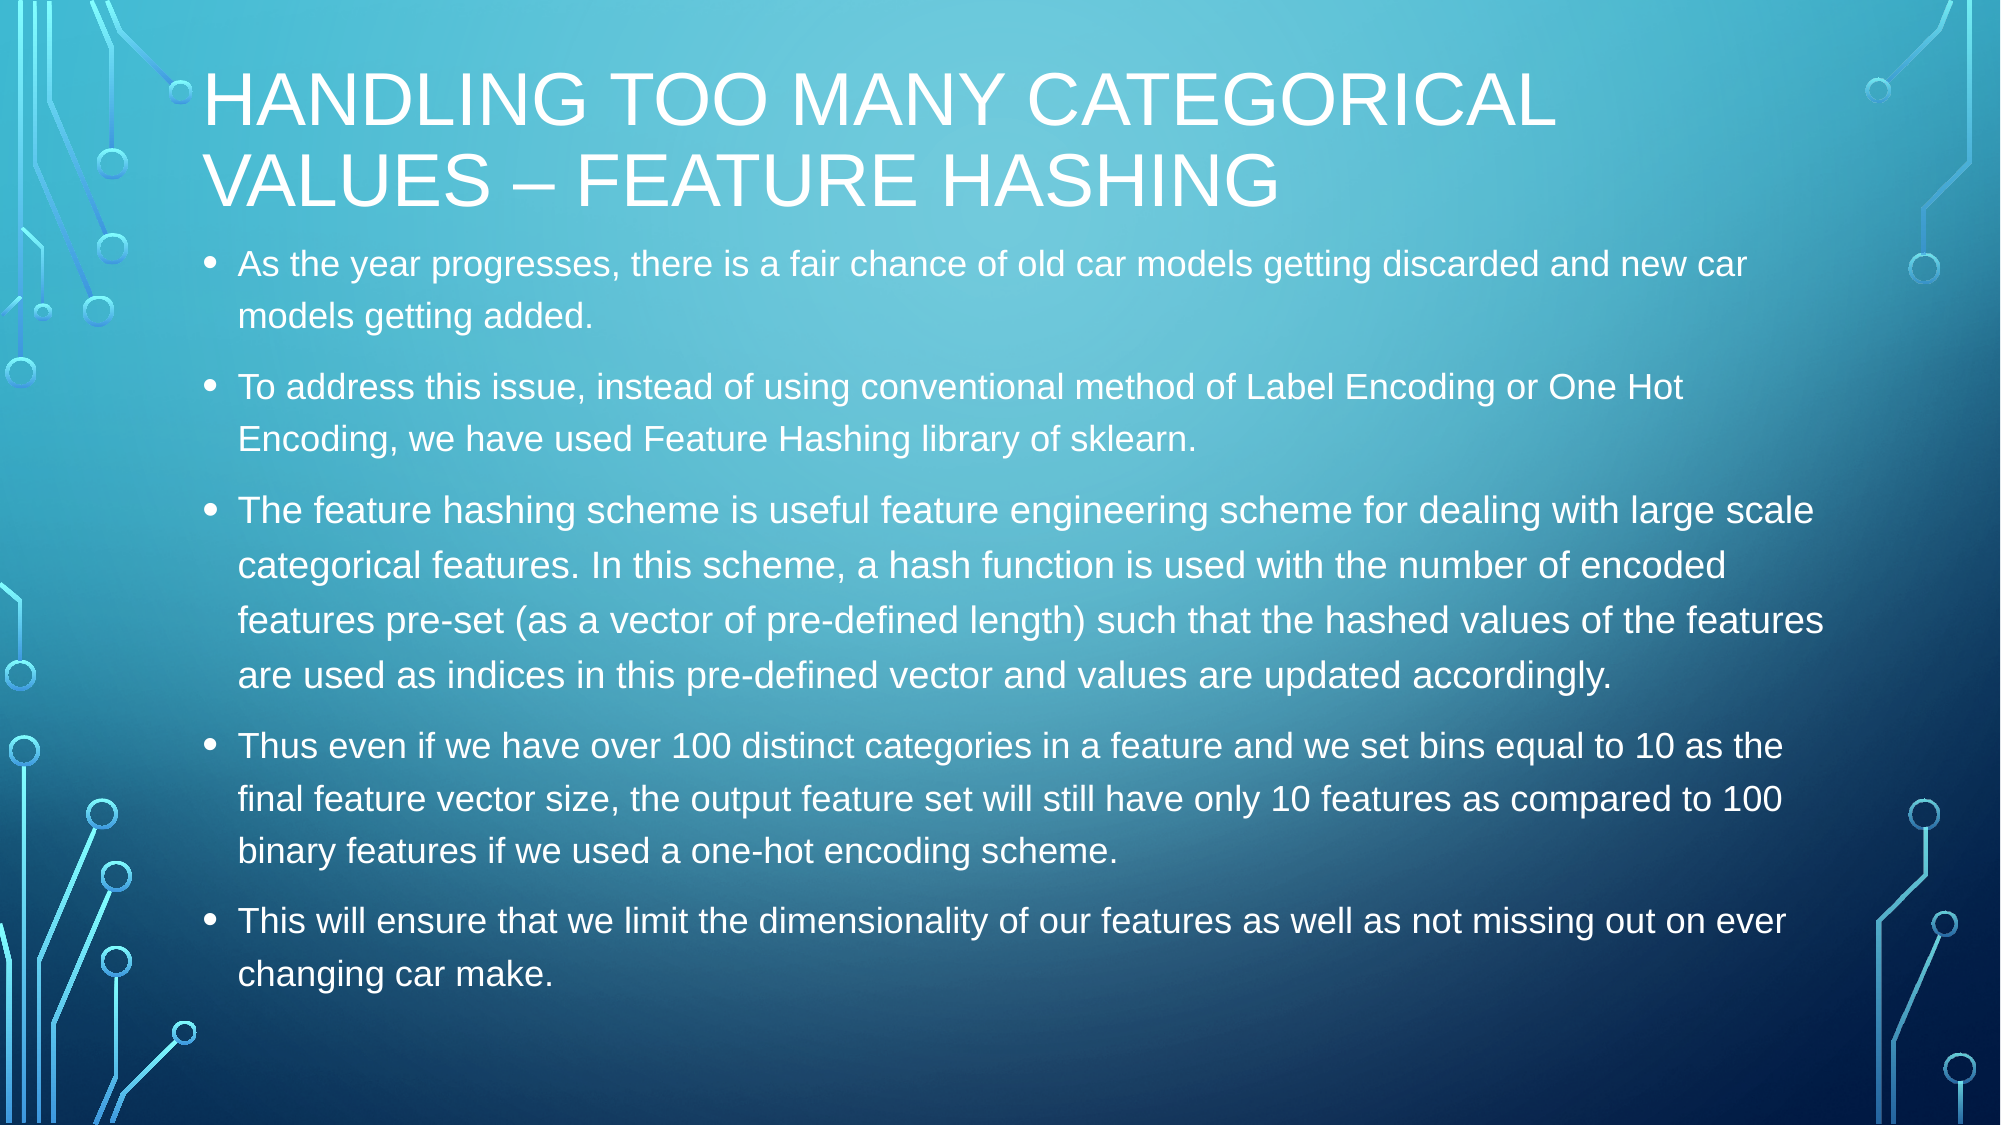

# Handling too many categorical values – Feature Hashing
As the year progresses, there is a fair chance of old car models getting discarded and new car models getting added.
To address this issue, instead of using conventional method of Label Encoding or One Hot Encoding, we have used Feature Hashing library of sklearn.
The feature hashing scheme is useful feature engineering scheme for dealing with large scale categorical features. In this scheme, a hash function is used with the number of encoded features pre-set (as a vector of pre-defined length) such that the hashed values of the features are used as indices in this pre-defined vector and values are updated accordingly.
Thus even if we have over 100 distinct categories in a feature and we set bins equal to 10 as the final feature vector size, the output feature set will still have only 10 features as compared to 100 binary features if we used a one-hot encoding scheme.
This will ensure that we limit the dimensionality of our features as well as not missing out on ever changing car make.